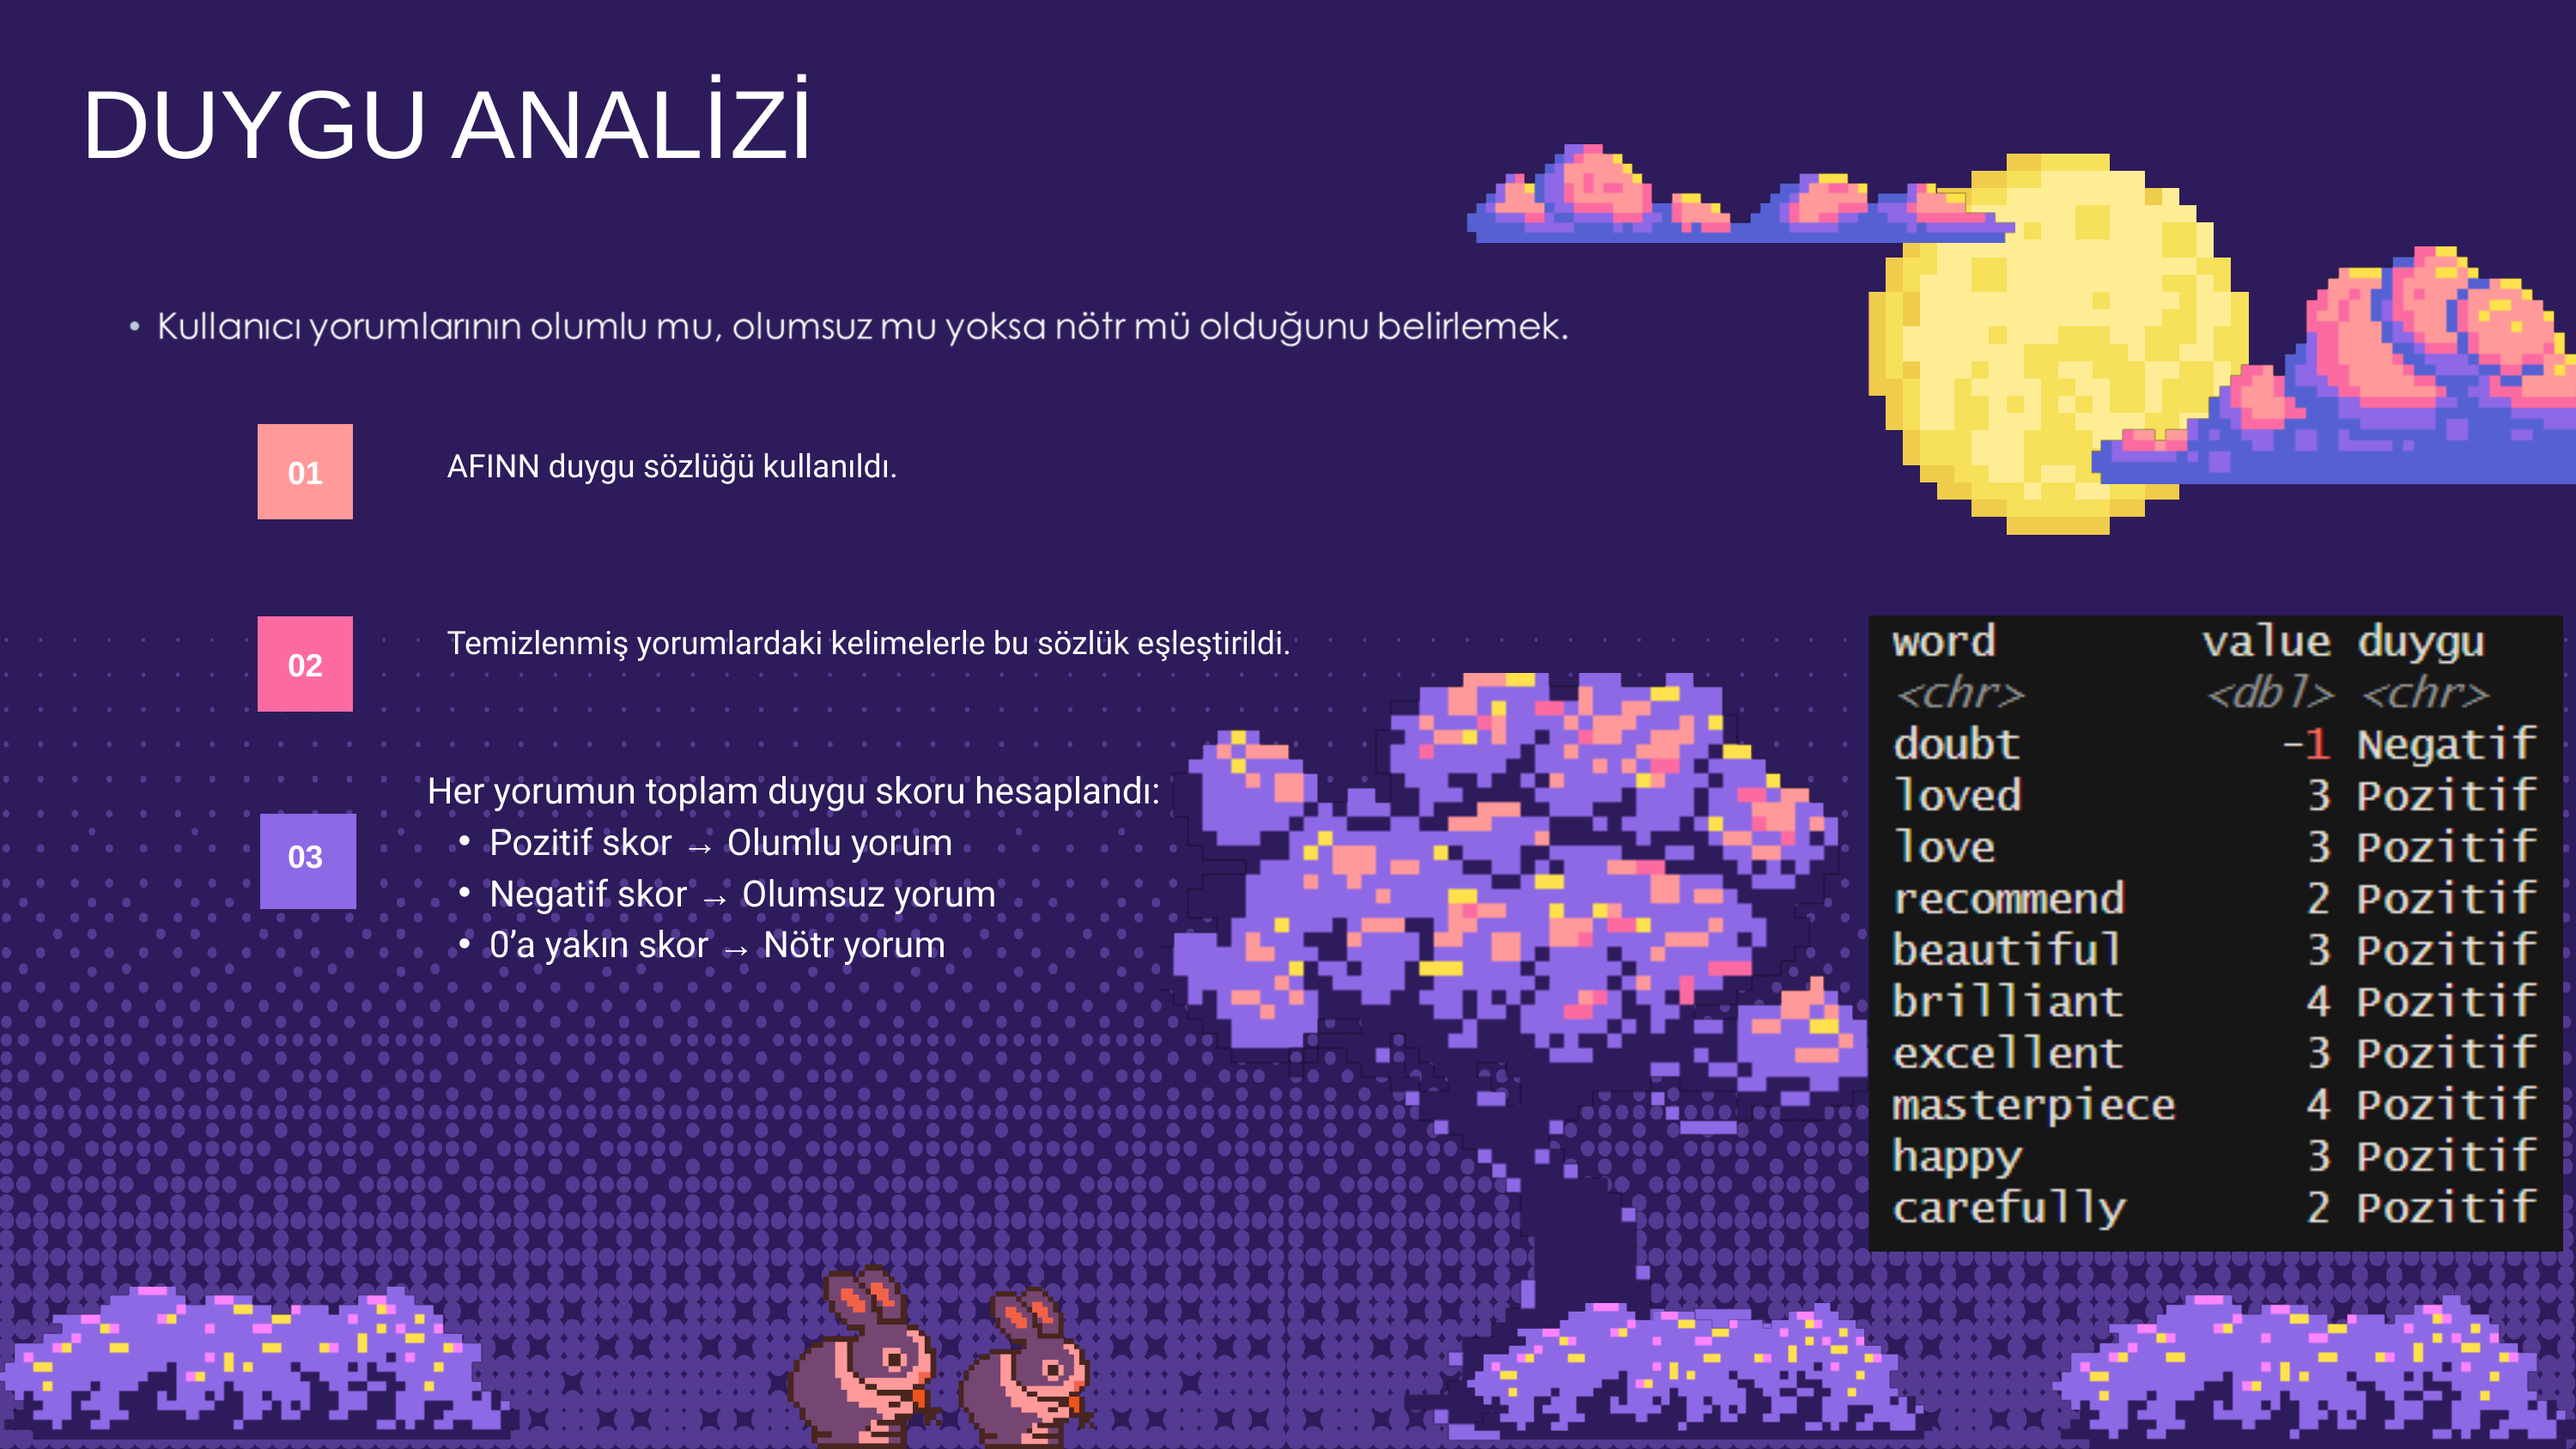

DUYGU ANALİZİ

AFINN duygu sözlüğü kullanıldı.
01
Temizlenmiş yorumlardaki kelimelerle bu sözlük eşleştirildi.

02

Her yorumun toplam duygu skoru hesaplandı:
Pozitif skor → Olumlu yorum
Negatif skor → Olumsuz yorum
0’a yakın skor → Nötr yorum

03